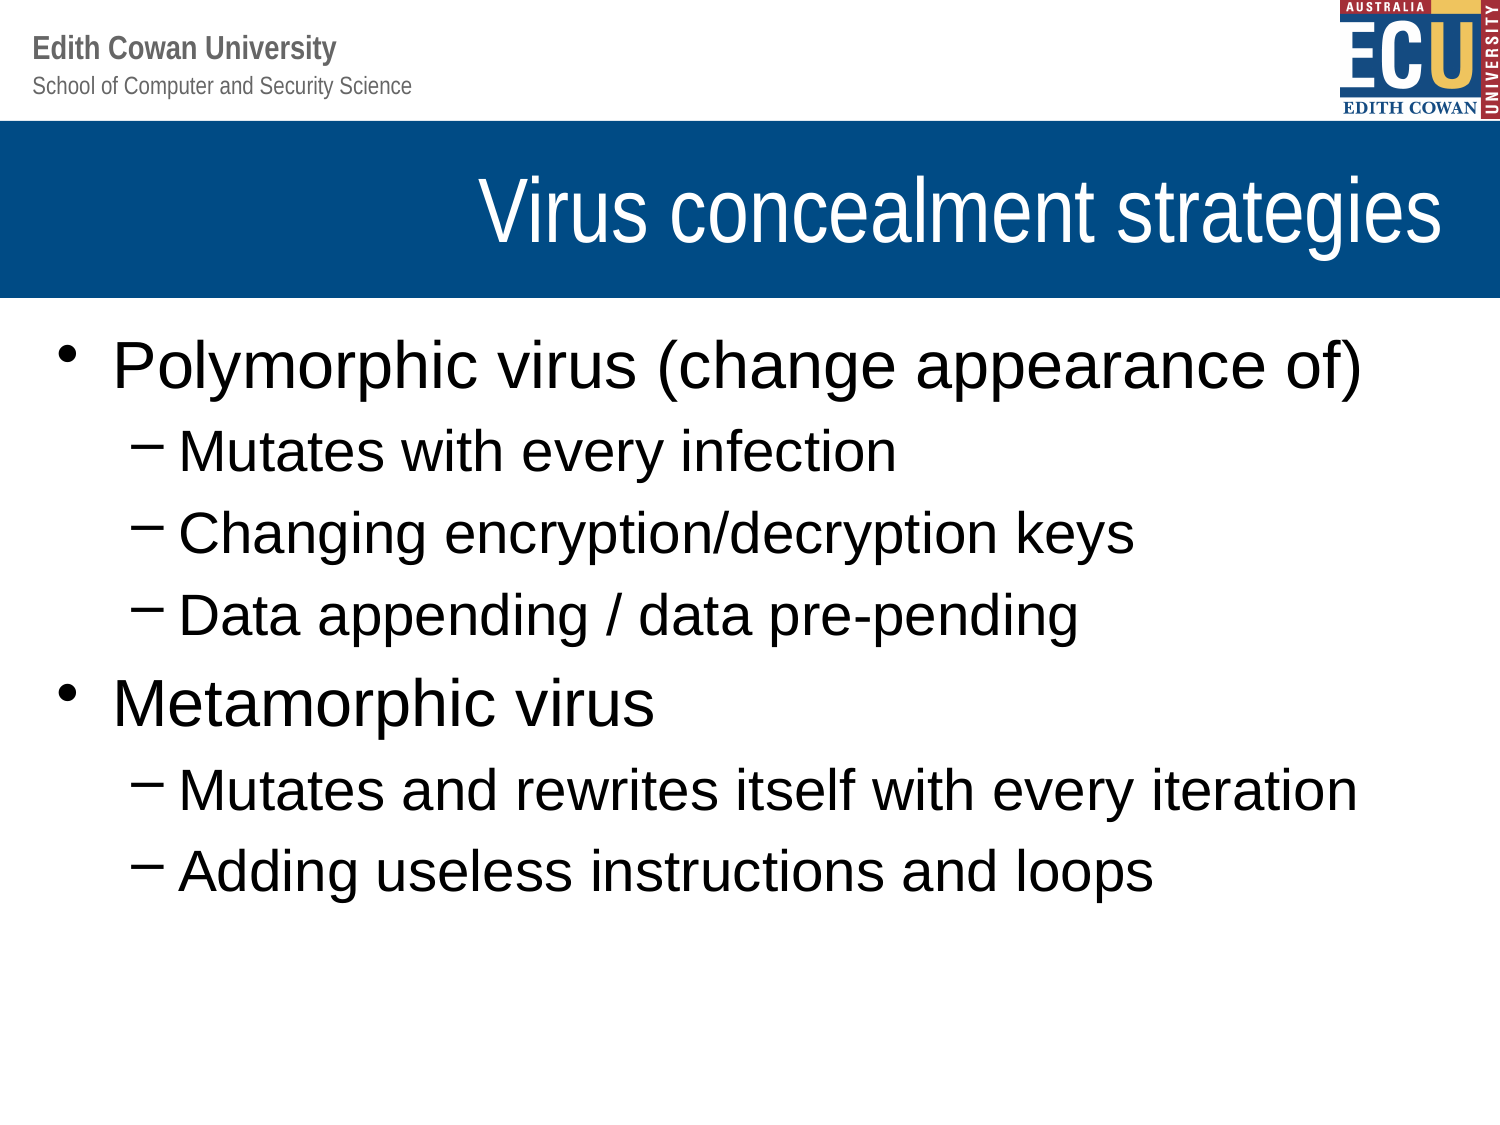

# Virus concealment strategies
Polymorphic virus (change appearance of)
Mutates with every infection
Changing encryption/decryption keys
Data appending / data pre-pending
Metamorphic virus
Mutates and rewrites itself with every iteration
Adding useless instructions and loops